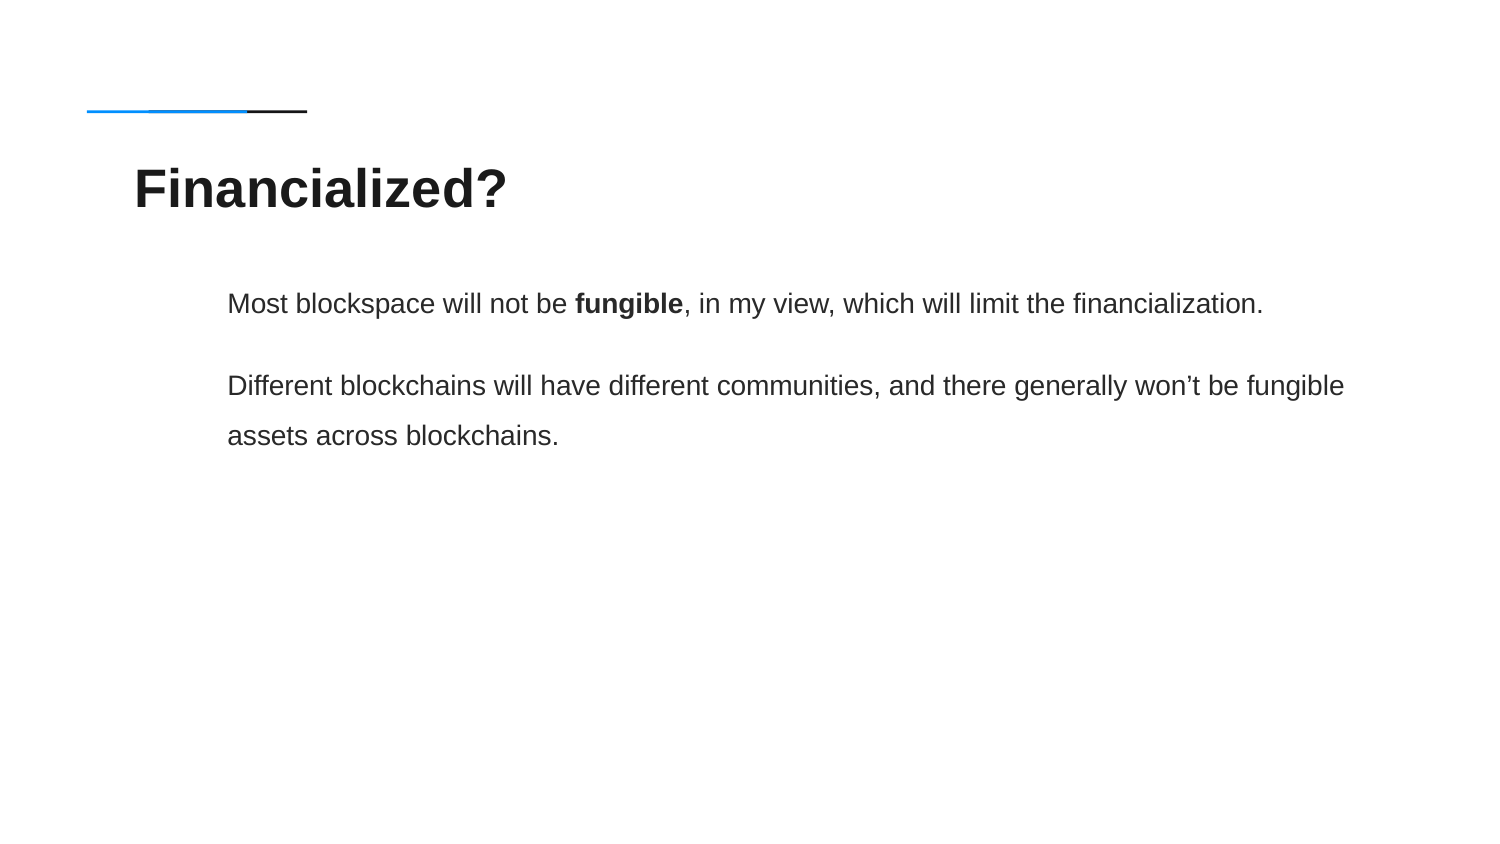

Financialized?
Most blockspace will not be fungible, in my view, which will limit the financialization.
Different blockchains will have different communities, and there generally won’t be fungible assets across blockchains.